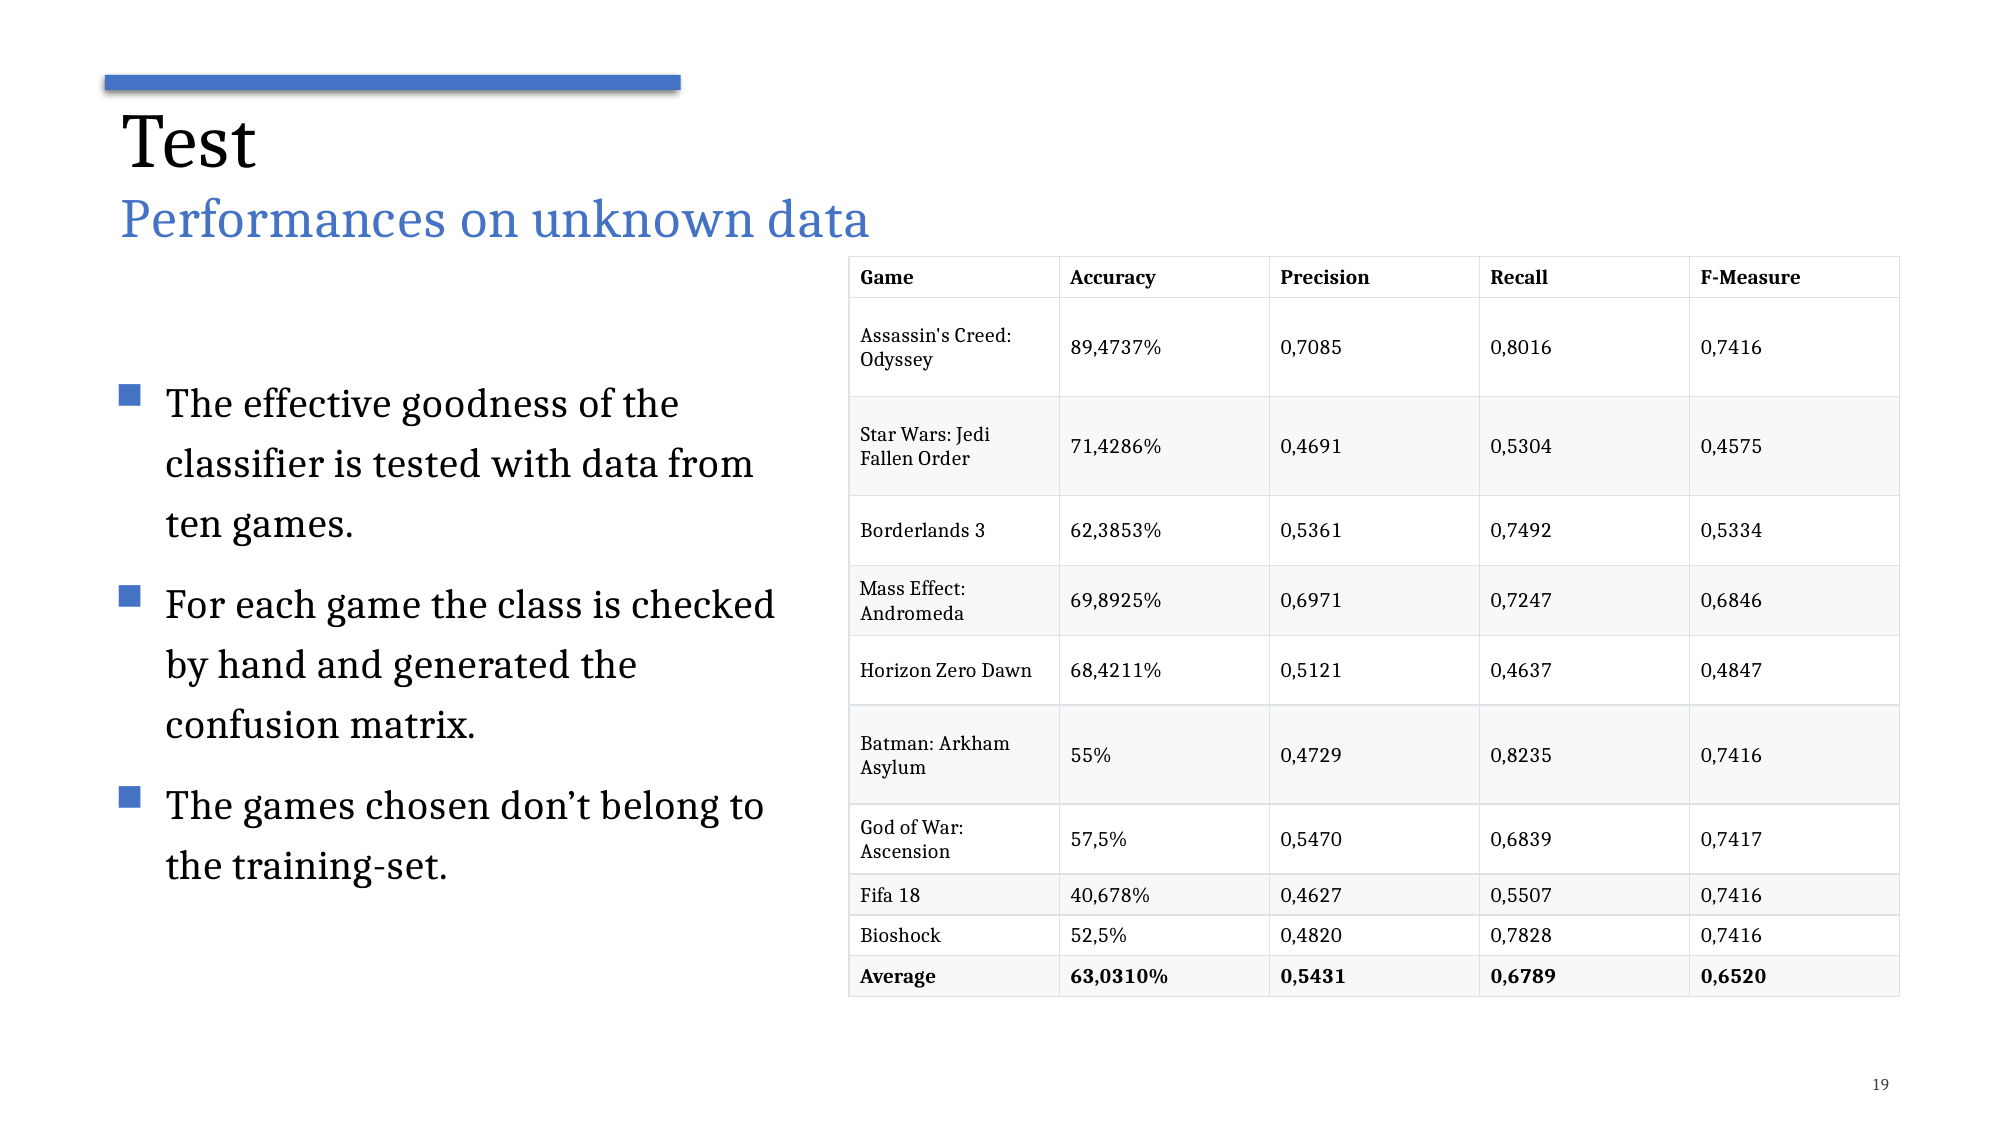

Test
Performances on unknown data
| Game | Accuracy | Precision | Recall | F-Measure |
| --- | --- | --- | --- | --- |
| Assassin's Creed: Odyssey | 89,4737% | 0,7085 | 0,8016 | 0,7416 |
| Star Wars: Jedi Fallen Order | 71,4286% | 0,4691 | 0,5304 | 0,4575 |
| Borderlands 3 | 62,3853% | 0,5361 | 0,7492 | 0,5334 |
| Mass Effect: Andromeda | 69,8925% | 0,6971 | 0,7247 | 0,6846 |
| Horizon Zero Dawn | 68,4211% | 0,5121 | 0,4637 | 0,4847 |
| Batman: Arkham Asylum | 55% | 0,4729 | 0,8235 | 0,7416 |
| God of War: Ascension | 57,5% | 0,5470 | 0,6839 | 0,7417 |
| Fifa 18 | 40,678% | 0,4627 | 0,5507 | 0,7416 |
| Bioshock | 52,5% | 0,4820 | 0,7828 | 0,7416 |
| Average | 63,0310% | 0,5431 | 0,6789 | 0,6520 |
The effective goodness of the classifier is tested with data from ten games.
For each game the class is checked by hand and generated the confusion matrix.
The games chosen don’t belong to the training-set.
19